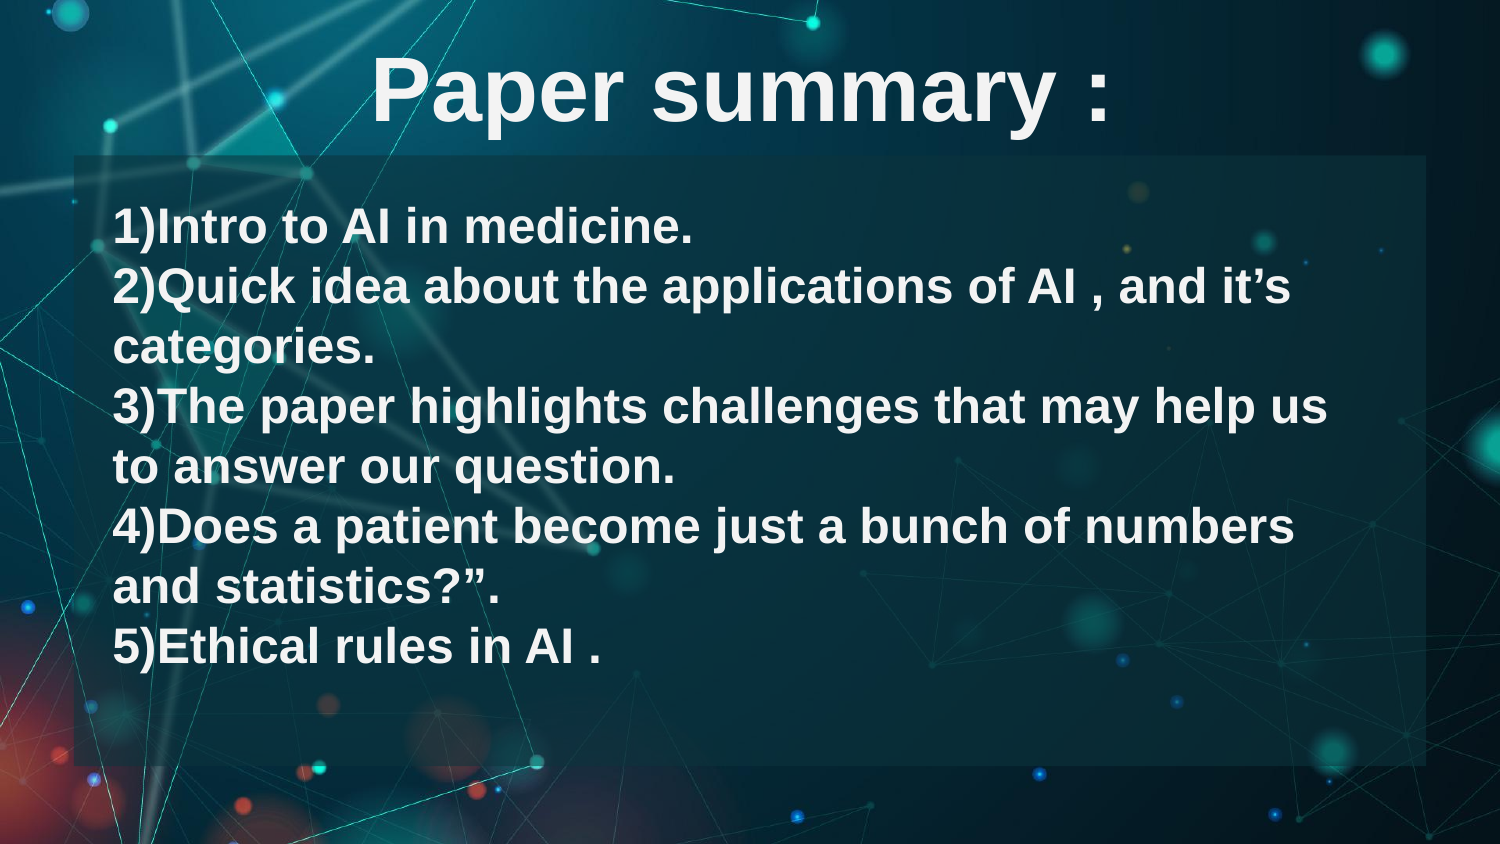

# Paper summary :
1)Intro to AI in medicine.
2)Quick idea about the applications of AI , and it’s categories.
3)The paper highlights challenges that may help us to answer our question.
4)Does a patient become just a bunch of numbers and statistics?”.
5)Ethical rules in AI .